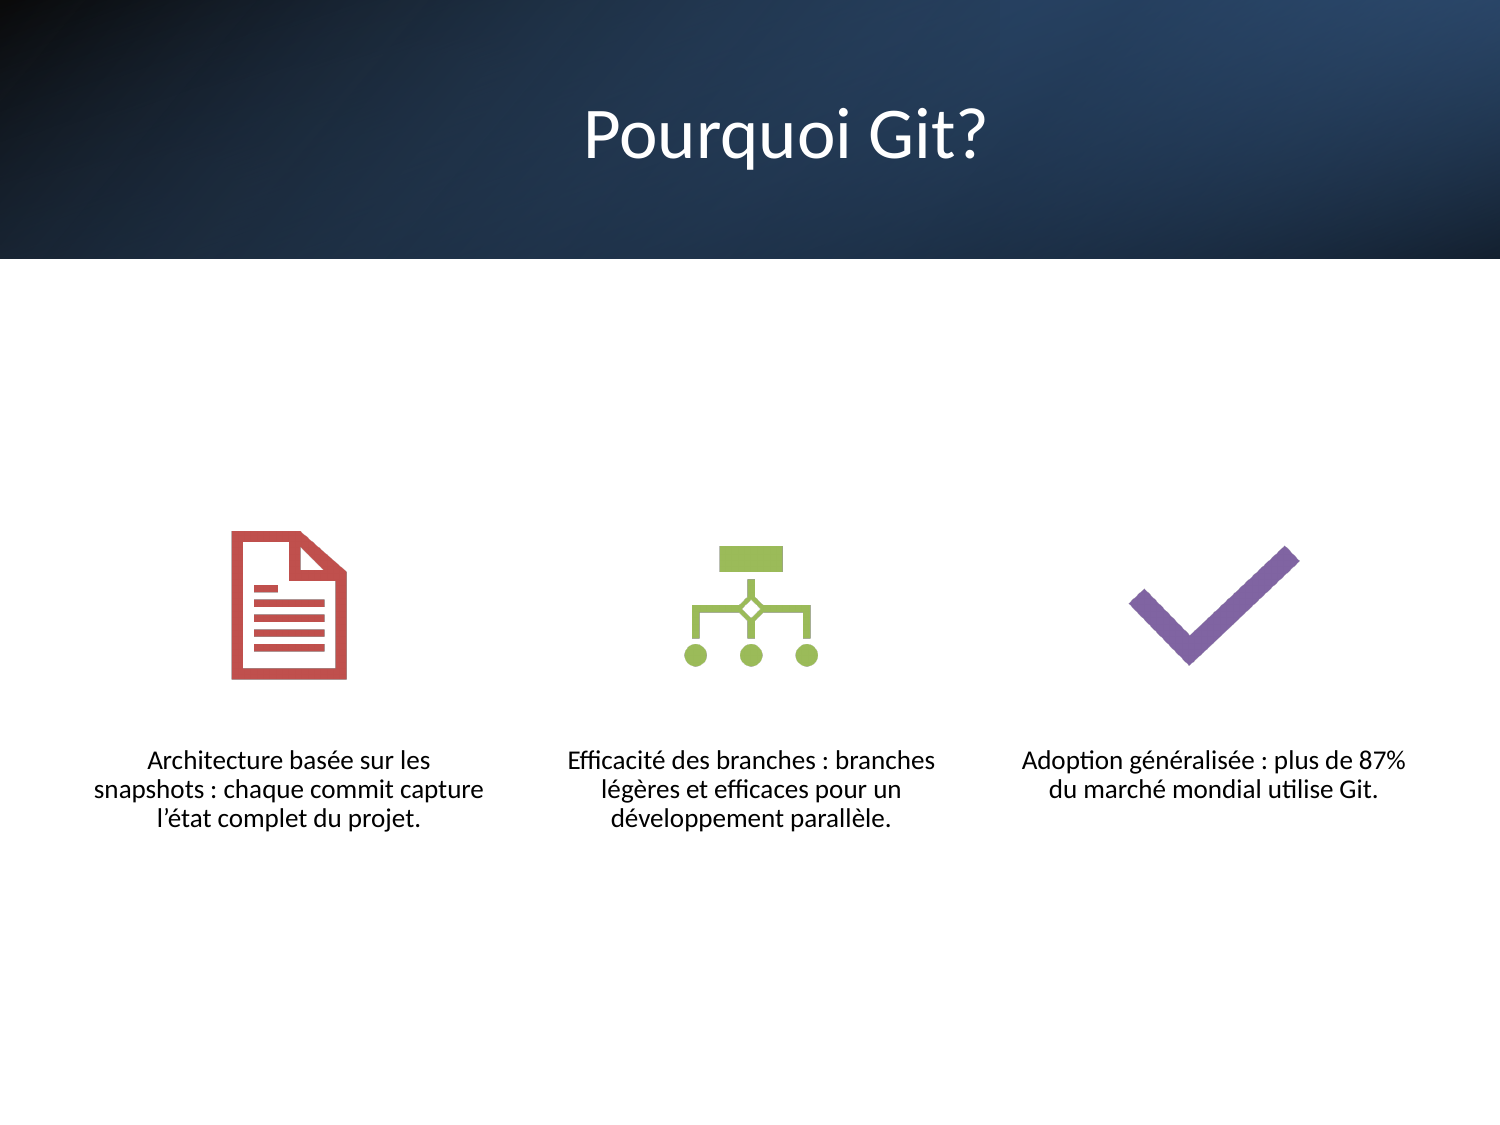

# Pourquoi Git?
Architecture basée sur les snapshots : chaque commit capture l’état complet du projet.
Efficacité des branches : branches légères et efficaces pour un développement parallèle.
Adoption généralisée : plus de 87% du marché mondial utilise Git.